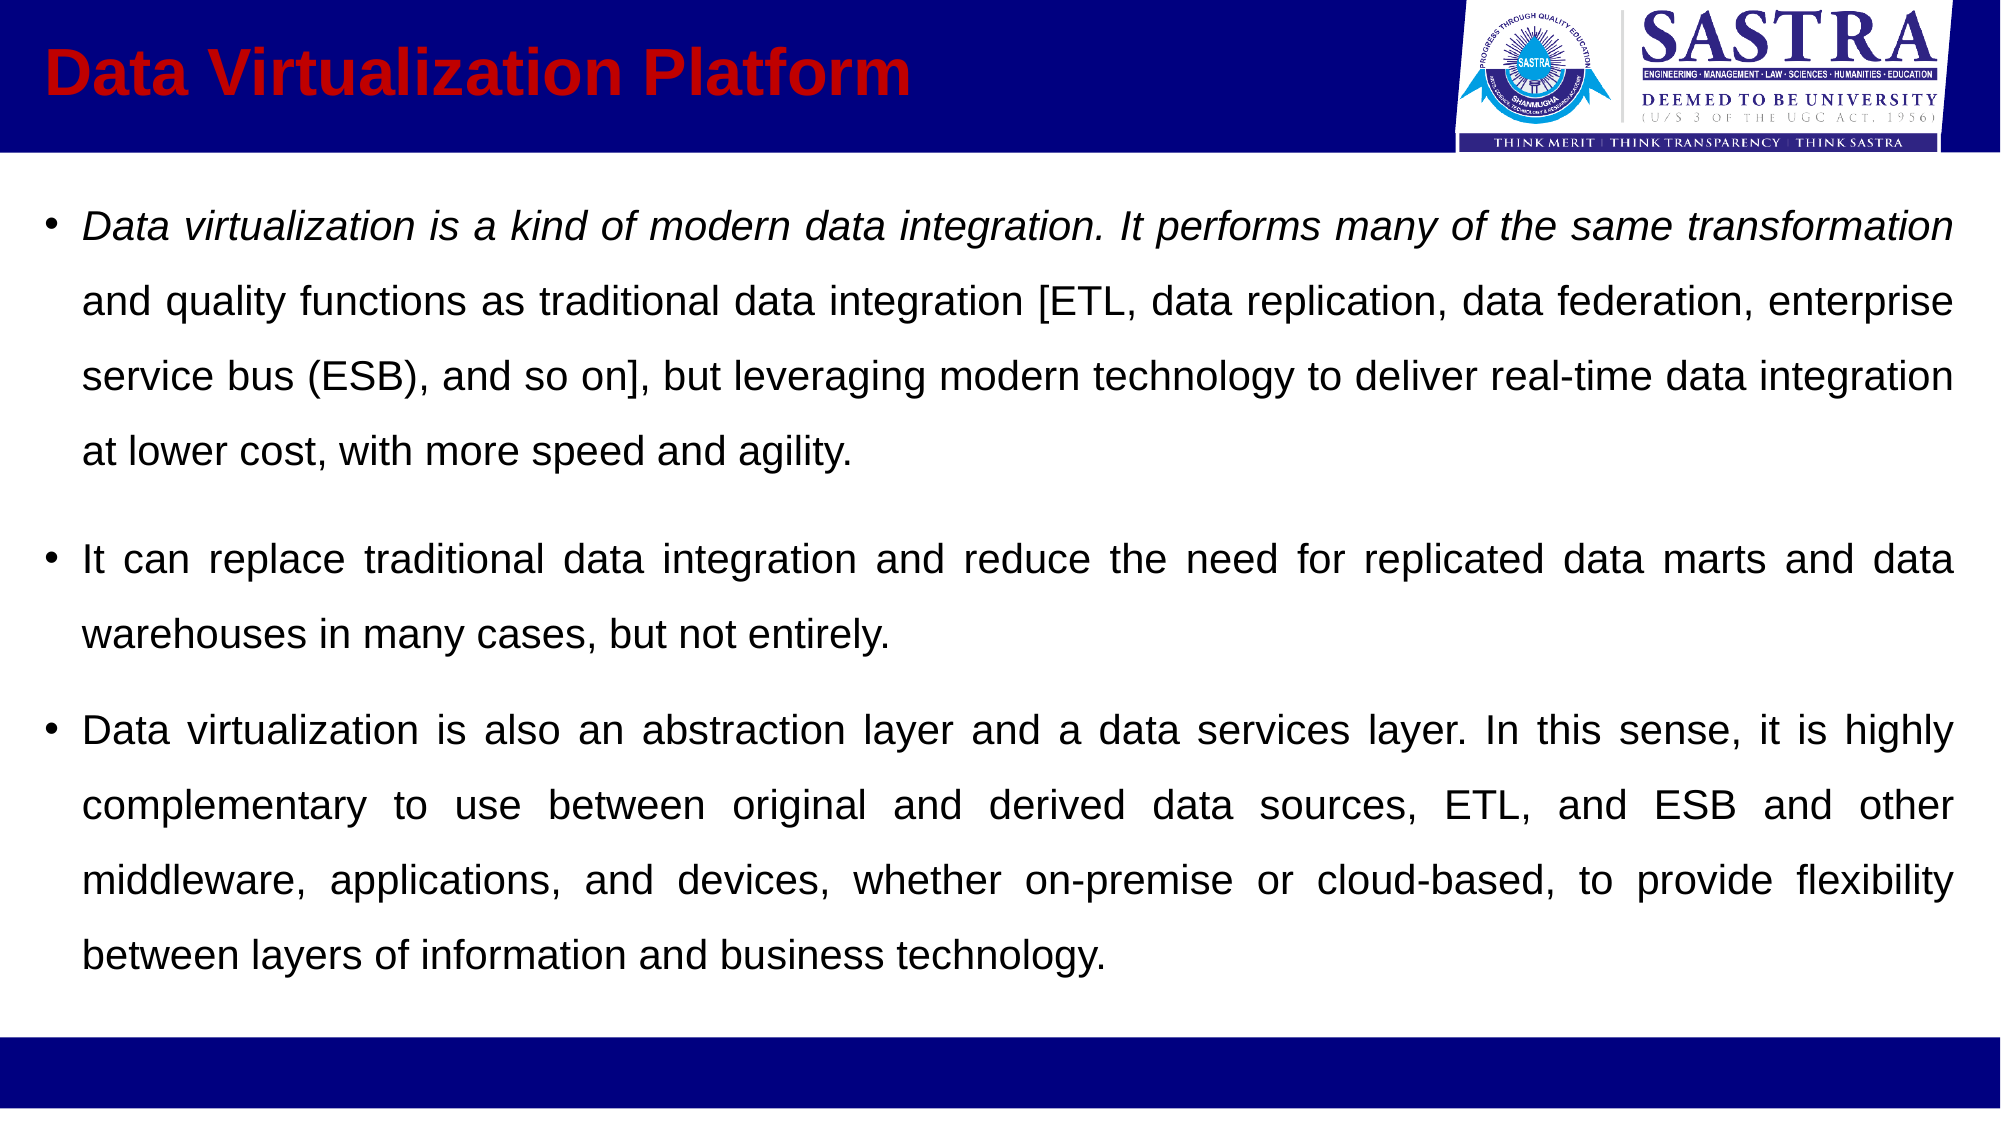

# Data Virtualization Platform
Data virtualization is a kind of modern data integration. It performs many of the same transformation and quality functions as traditional data integration [ETL, data replication, data federation, enterprise service bus (ESB), and so on], but leveraging modern technology to deliver real-time data integration at lower cost, with more speed and agility.
It can replace traditional data integration and reduce the need for replicated data marts and data warehouses in many cases, but not entirely.
Data virtualization is also an abstraction layer and a data services layer. In this sense, it is highly complementary to use between original and derived data sources, ETL, and ESB and other middleware, applications, and devices, whether on-premise or cloud-based, to provide flexibility between layers of information and business technology.